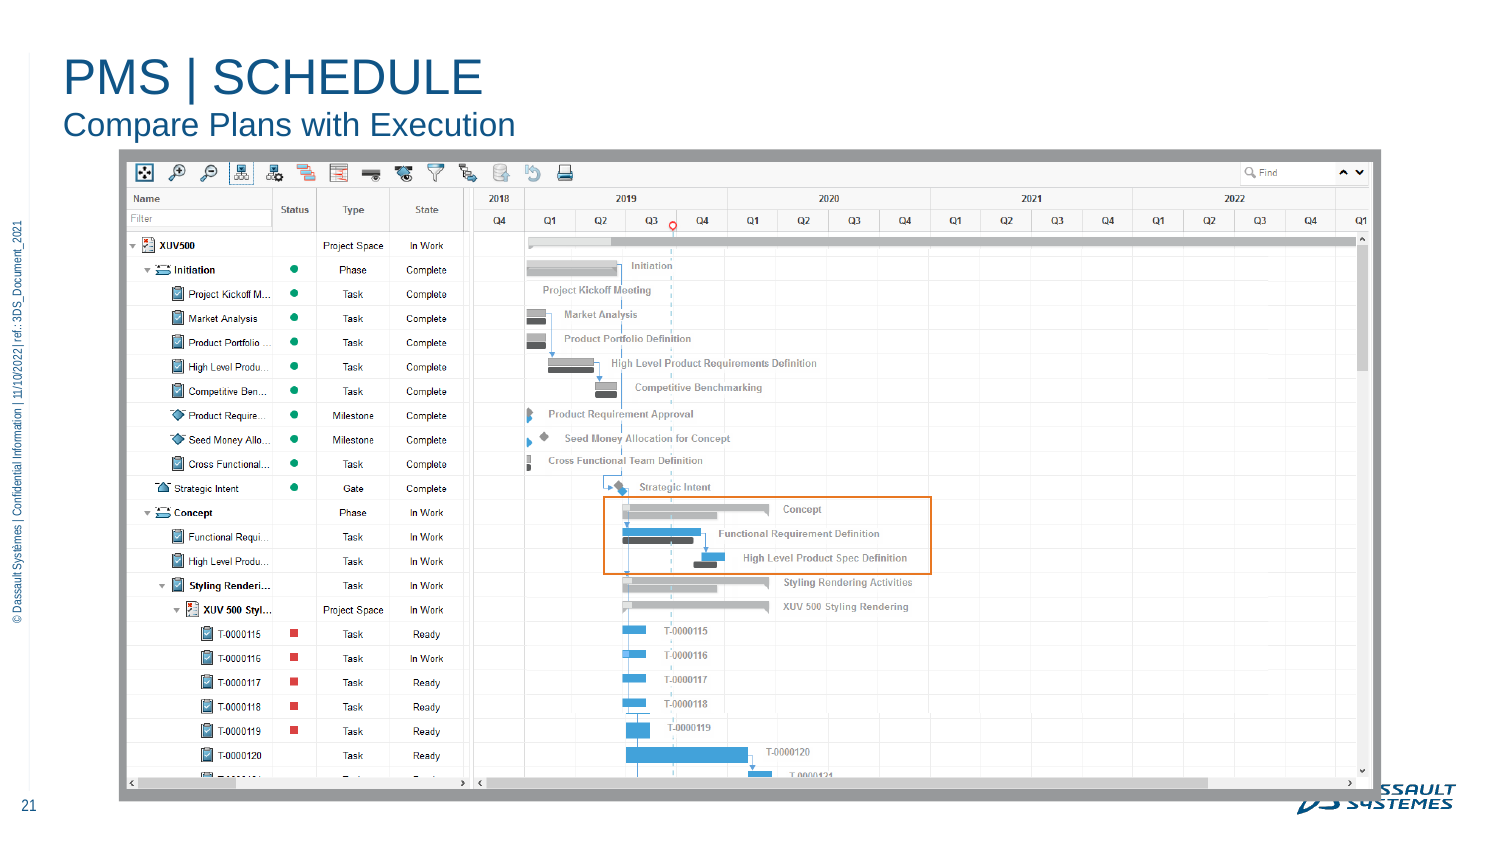

# PMS | Schedule
Compare Plans with Execution

`
11/10/2022